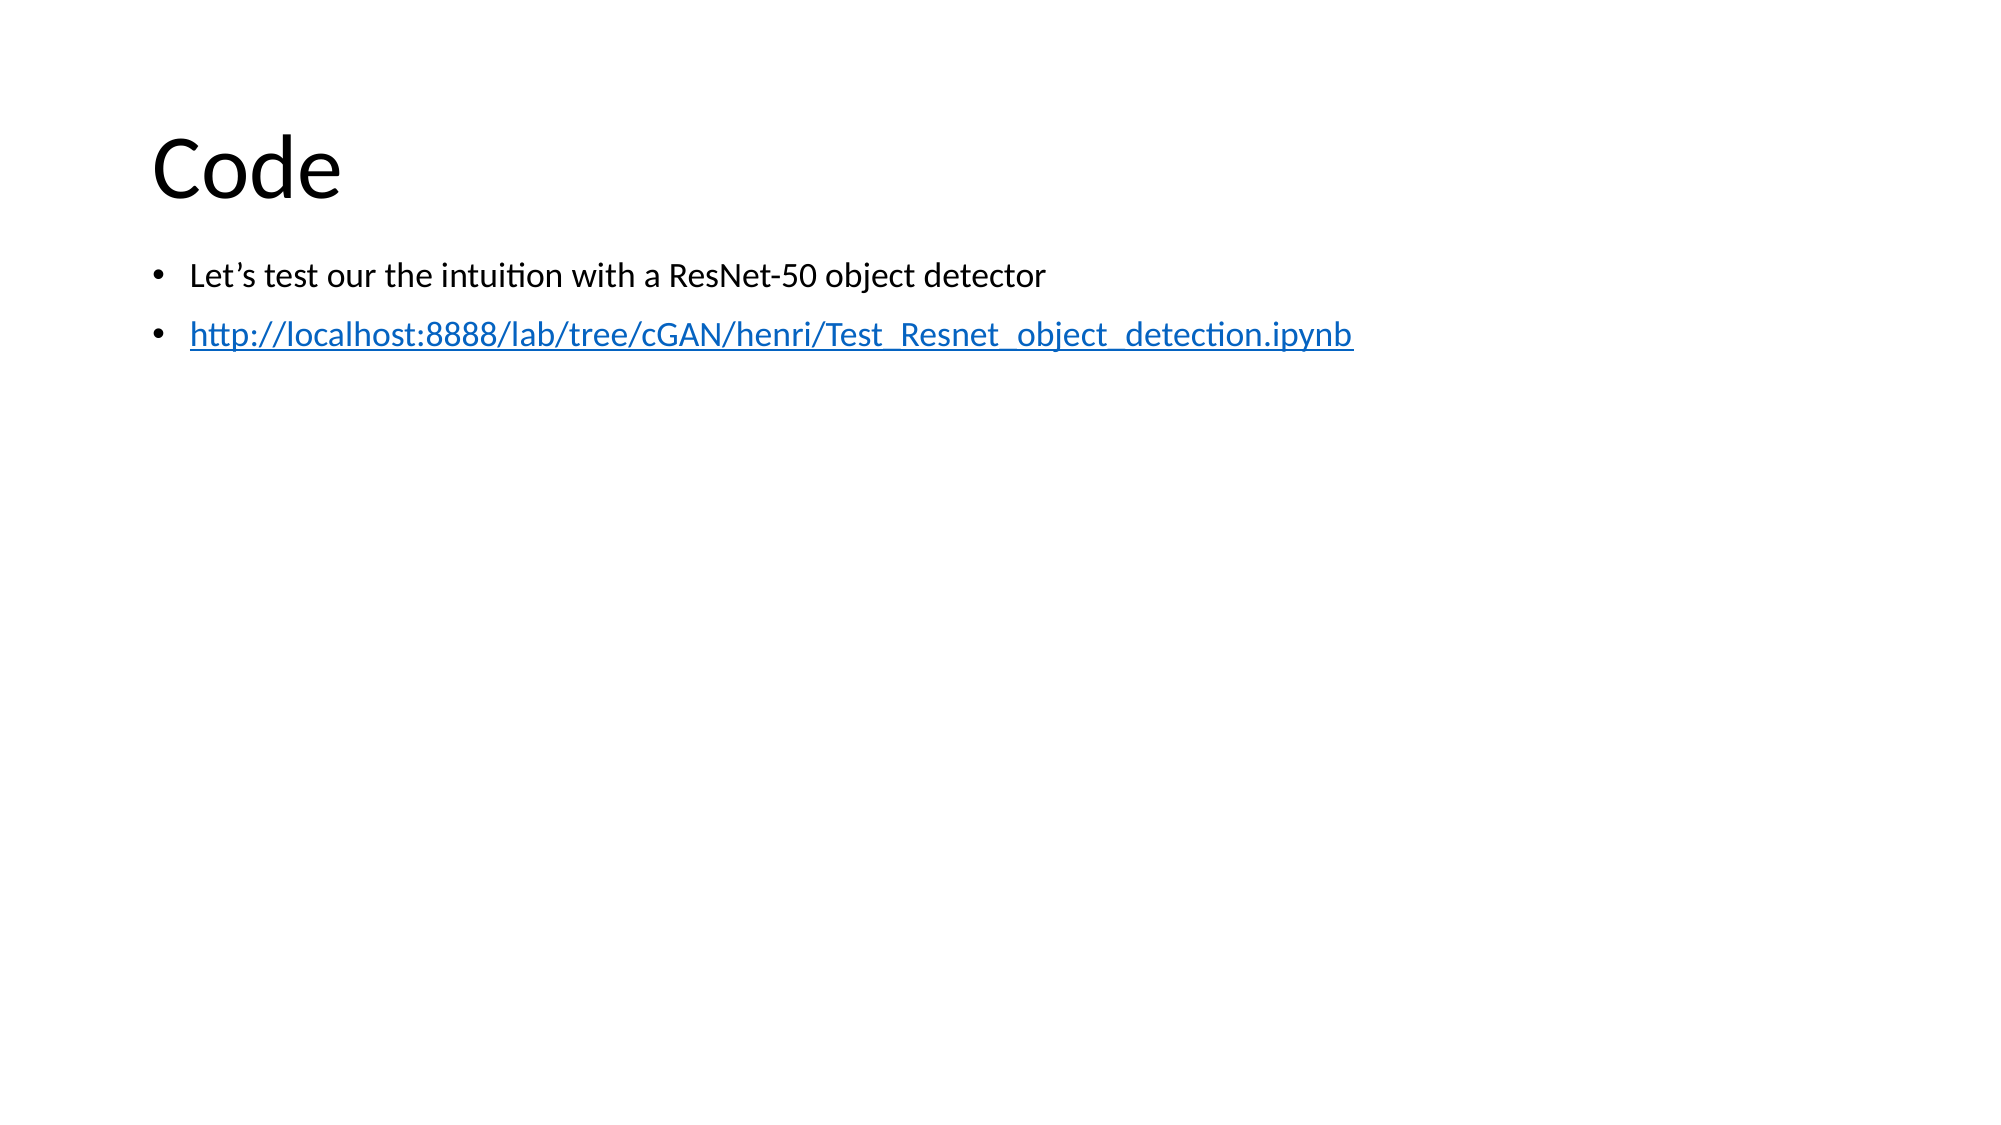

# Code
Let’s test our the intuition with a ResNet-50 object detector
http://localhost:8888/lab/tree/cGAN/henri/Test_Resnet_object_detection.ipynb